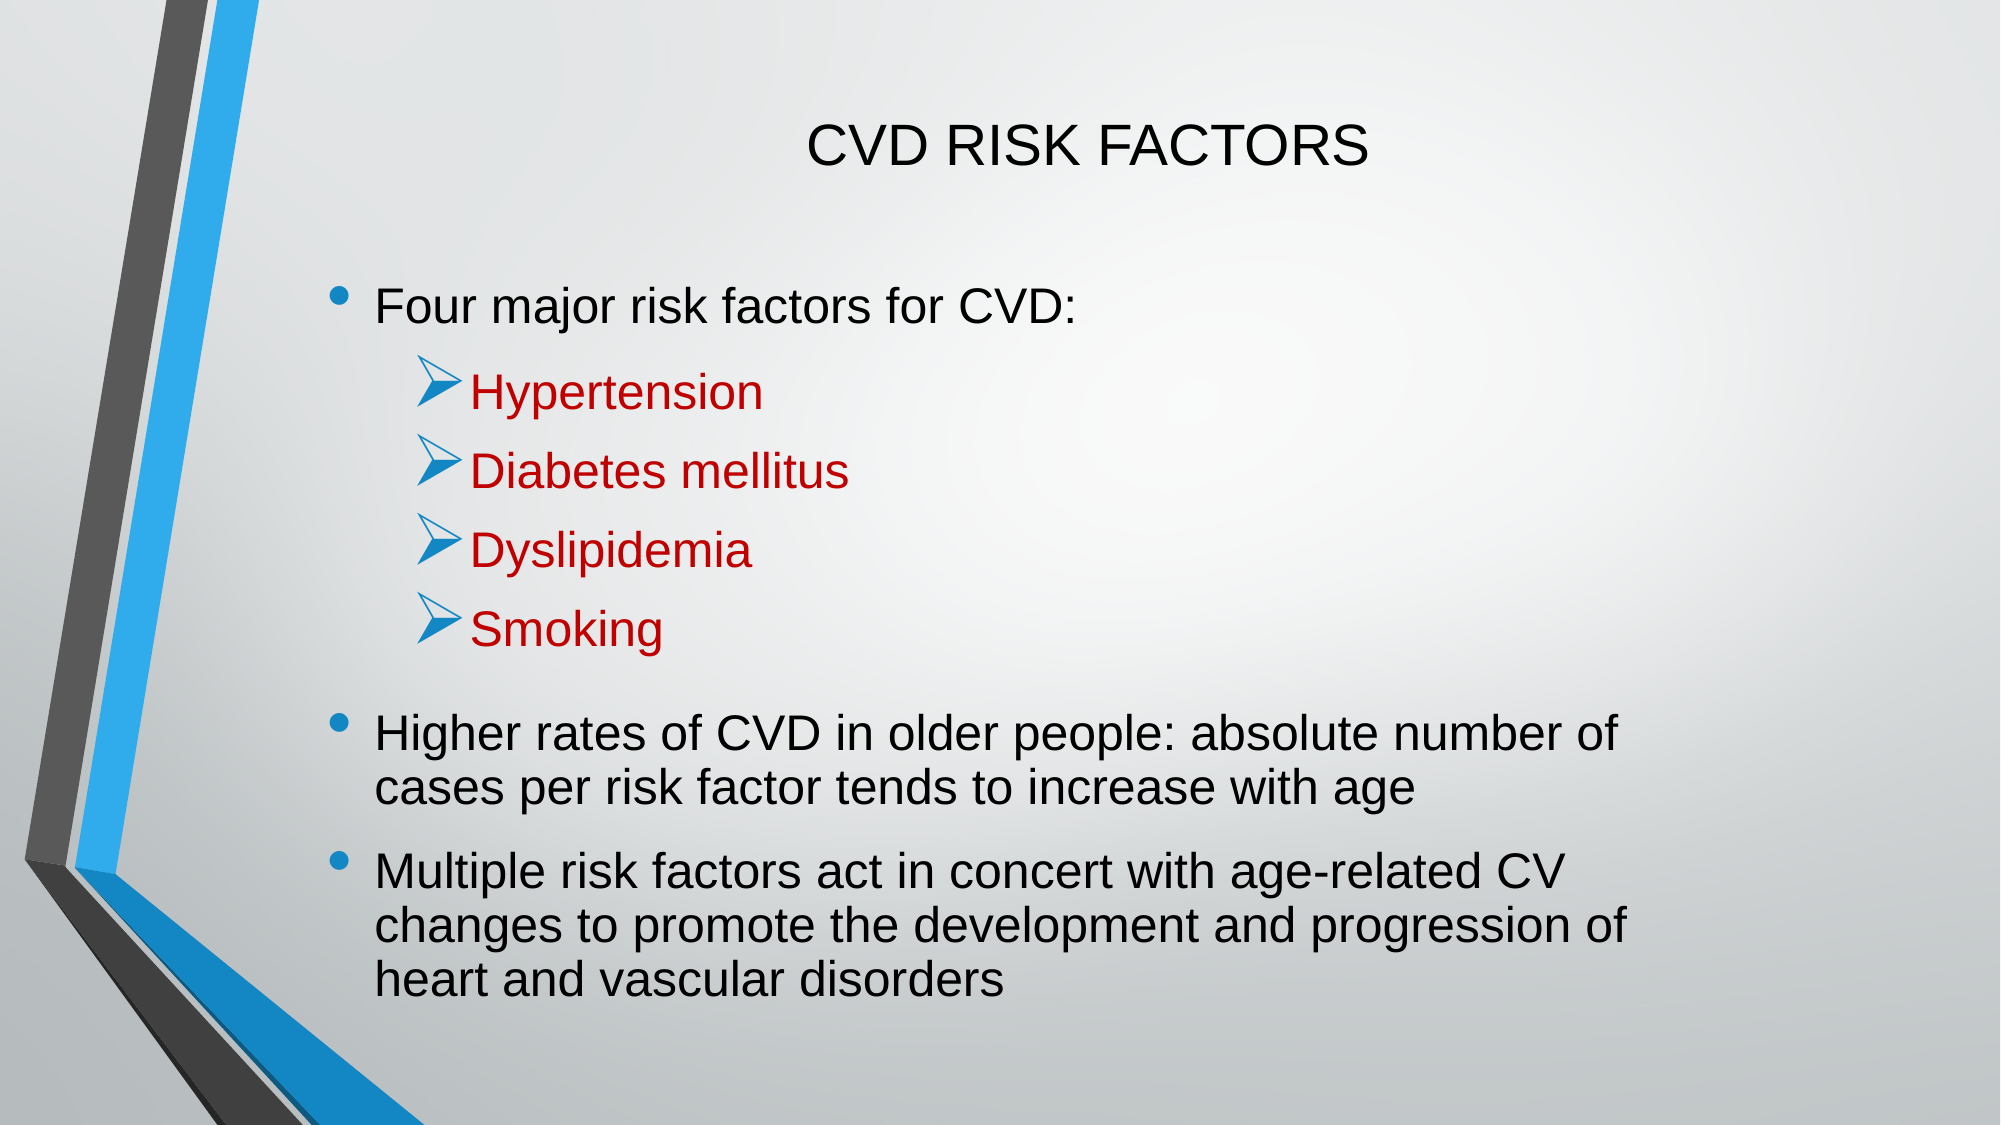

# CVD RISK FACTORS
Four major risk factors for CVD:
Hypertension
Diabetes mellitus
Dyslipidemia
Smoking
Higher rates of CVD in older people: absolute number of cases per risk factor tends to increase with age
Multiple risk factors act in concert with age-related CV changes to promote the development and progression of heart and vascular disorders